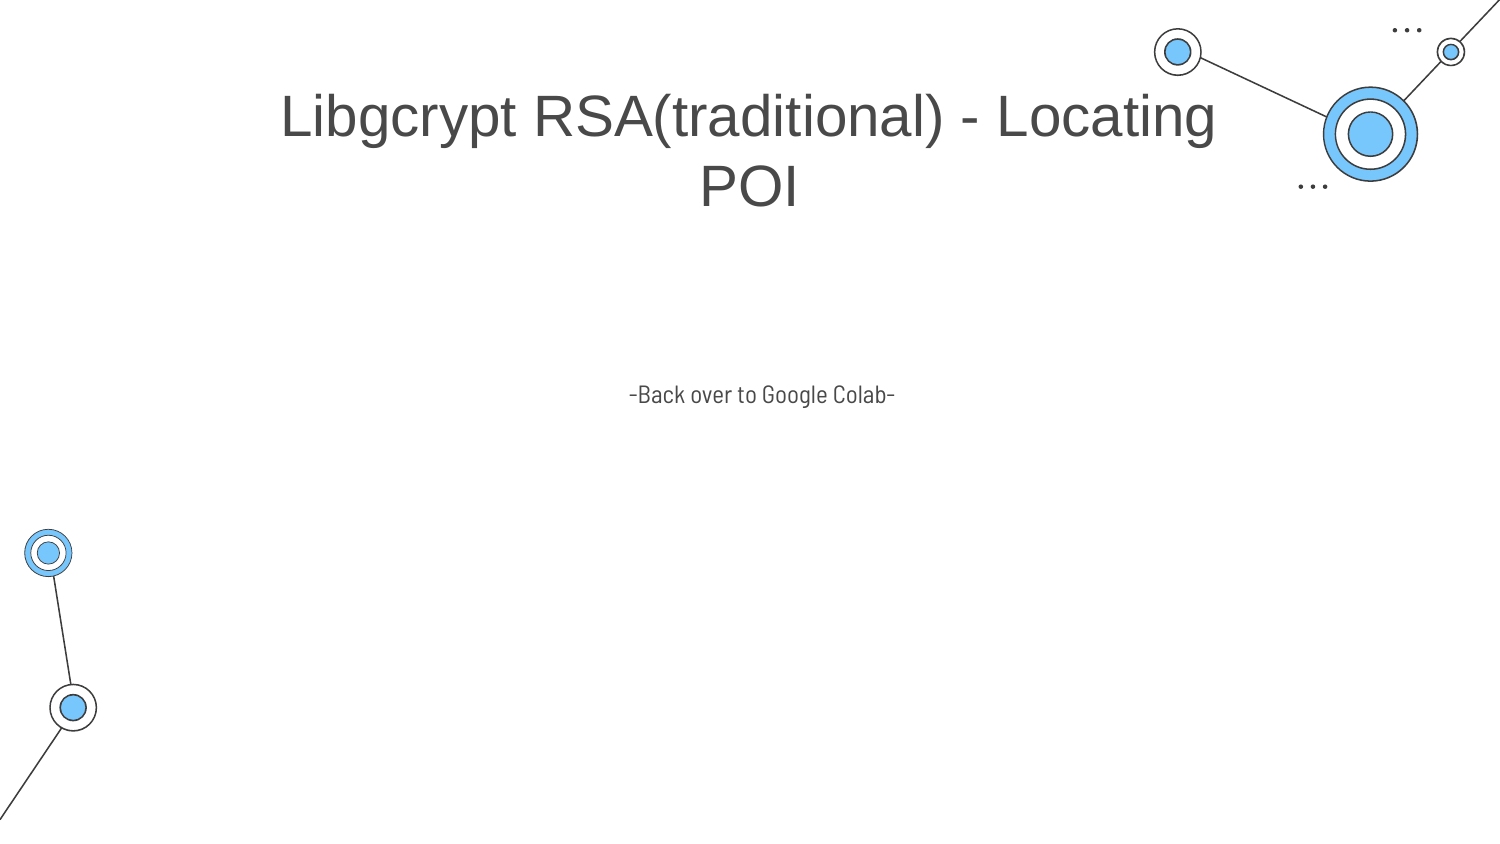

# Libgcrypt RSA(traditional) - Locating POI
-Back over to Google Colab-